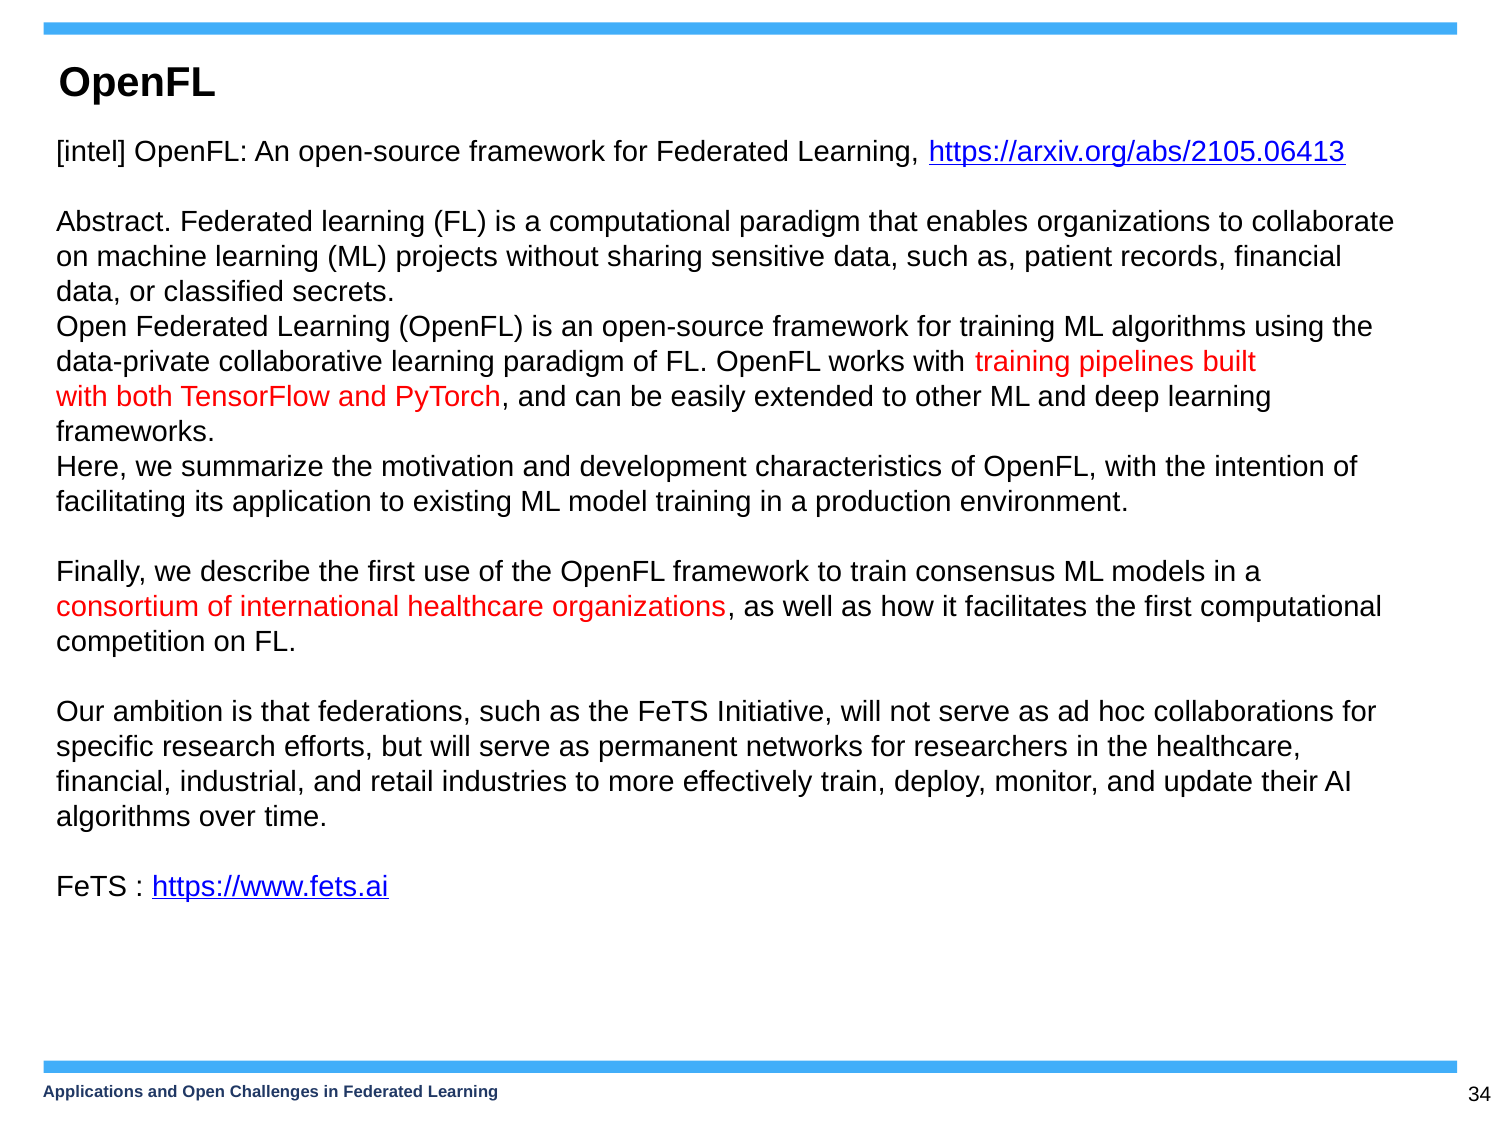

OpenFL
[intel] OpenFL: An open-source framework for Federated Learning, https://arxiv.org/abs/2105.06413

Abstract. Federated learning (FL) is a computational paradigm that enables organizations to collaborate on machine learning (ML) projects without sharing sensitive data, such as, patient records, financial data, or classified secrets.
Open Federated Learning (OpenFL) is an open-source framework for training ML algorithms using the data-private collaborative learning paradigm of FL. OpenFL works with training pipelines built
with both TensorFlow and PyTorch, and can be easily extended to other ML and deep learning frameworks.
Here, we summarize the motivation and development characteristics of OpenFL, with the intention of facilitating its application to existing ML model training in a production environment.

Finally, we describe the first use of the OpenFL framework to train consensus ML models in a consortium of international healthcare organizations, as well as how it facilitates the first computational competition on FL.

Our ambition is that federations, such as the FeTS Initiative, will not serve as ad hoc collaborations for specific research efforts, but will serve as permanent networks for researchers in the healthcare, financial, industrial, and retail industries to more effectively train, deploy, monitor, and update their AI algorithms over time.

FeTS : https://www.fets.ai